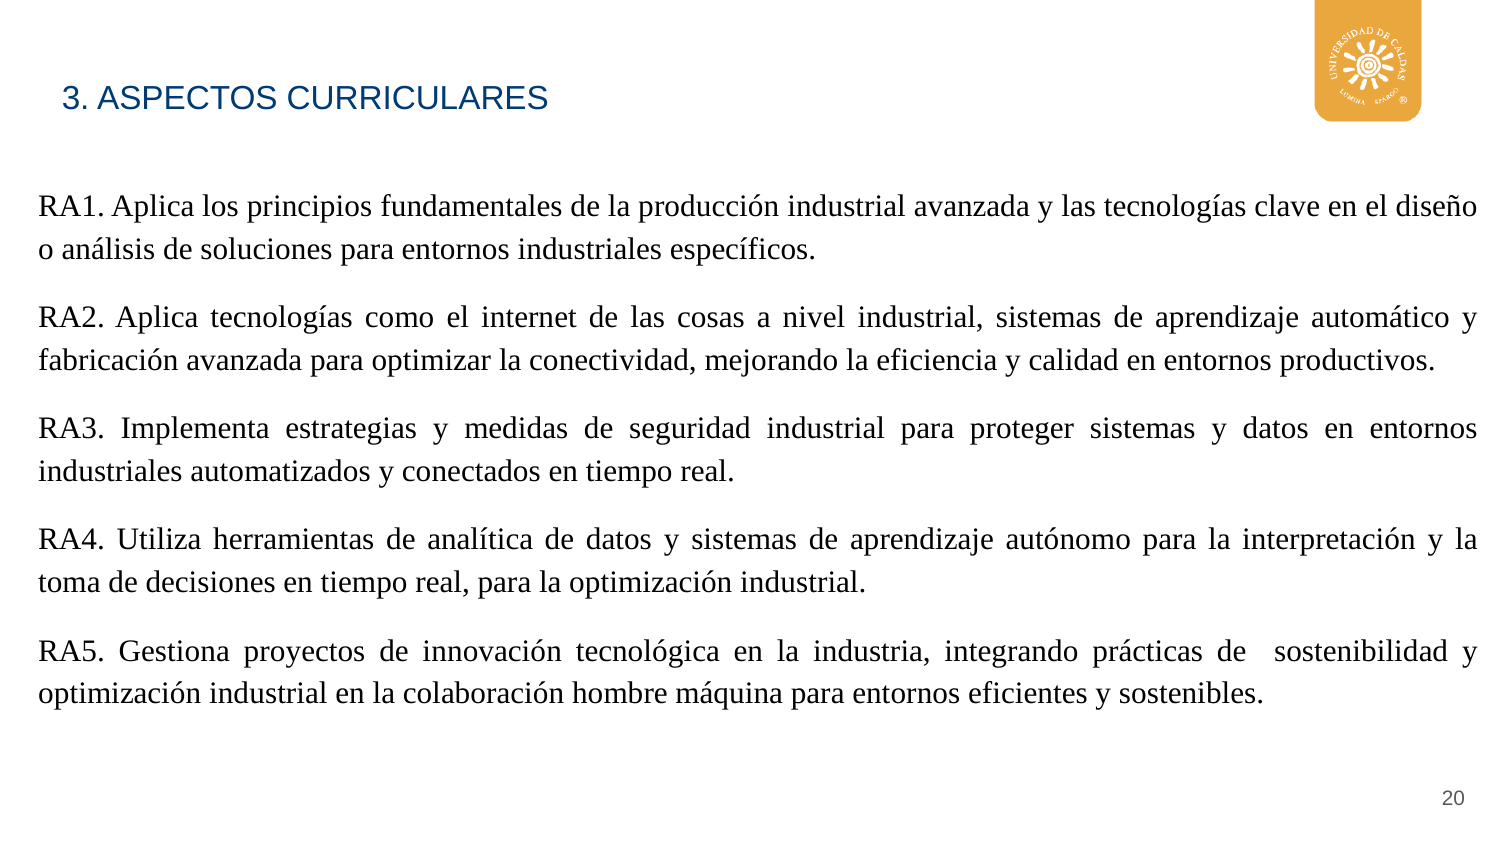

3. ASPECTOS CURRICULARES
RA1. Aplica los principios fundamentales de la producción industrial avanzada y las tecnologías clave en el diseño o análisis de soluciones para entornos industriales específicos.
RA2. Aplica tecnologías como el internet de las cosas a nivel industrial, sistemas de aprendizaje automático y fabricación avanzada para optimizar la conectividad, mejorando la eficiencia y calidad en entornos productivos.
RA3. Implementa estrategias y medidas de seguridad industrial para proteger sistemas y datos en entornos industriales automatizados y conectados en tiempo real.
RA4. Utiliza herramientas de analítica de datos y sistemas de aprendizaje autónomo para la interpretación y la toma de decisiones en tiempo real, para la optimización industrial.
RA5. Gestiona proyectos de innovación tecnológica en la industria, integrando prácticas de  sostenibilidad y optimización industrial en la colaboración hombre máquina para entornos eficientes y sostenibles.
20